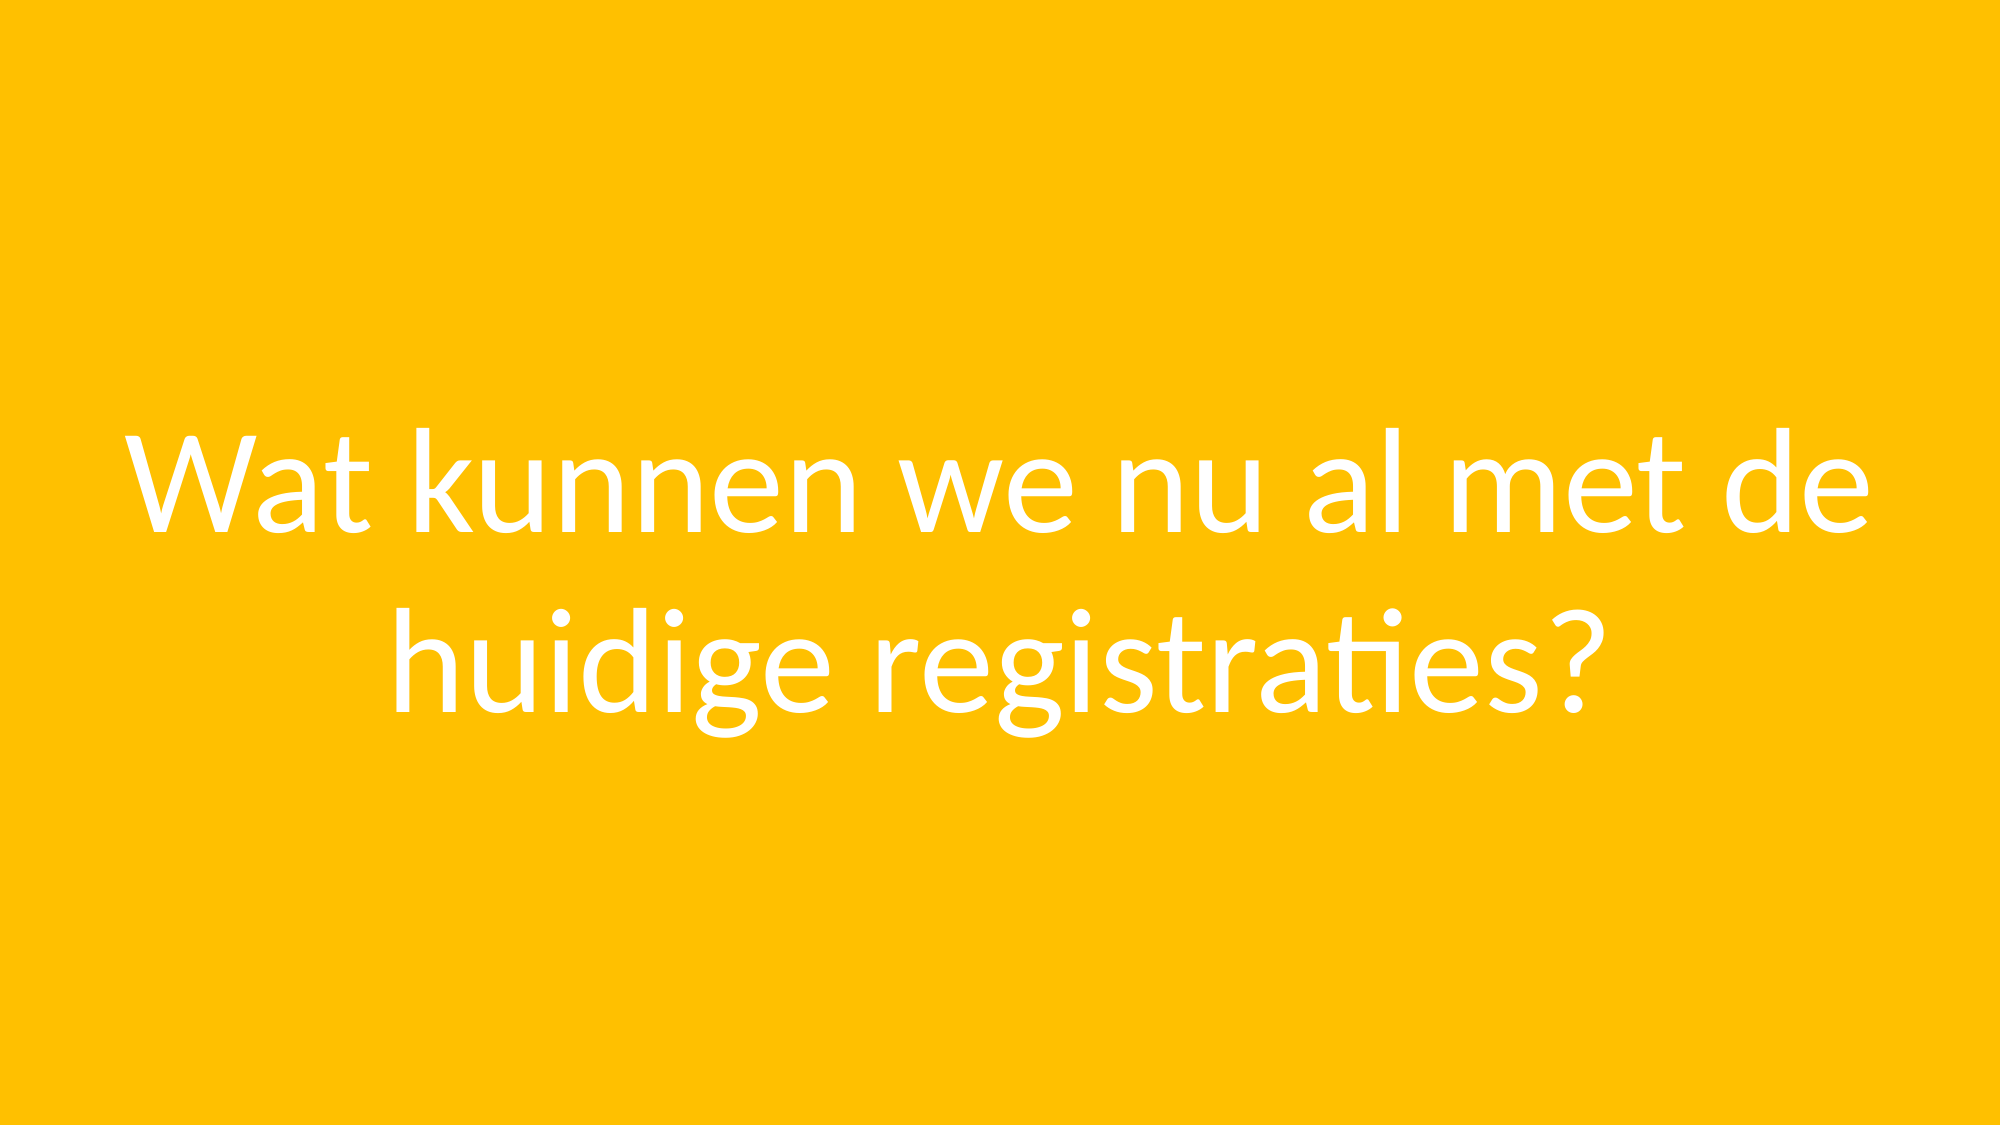

Wat kunnen we nu al met de huidige registraties?